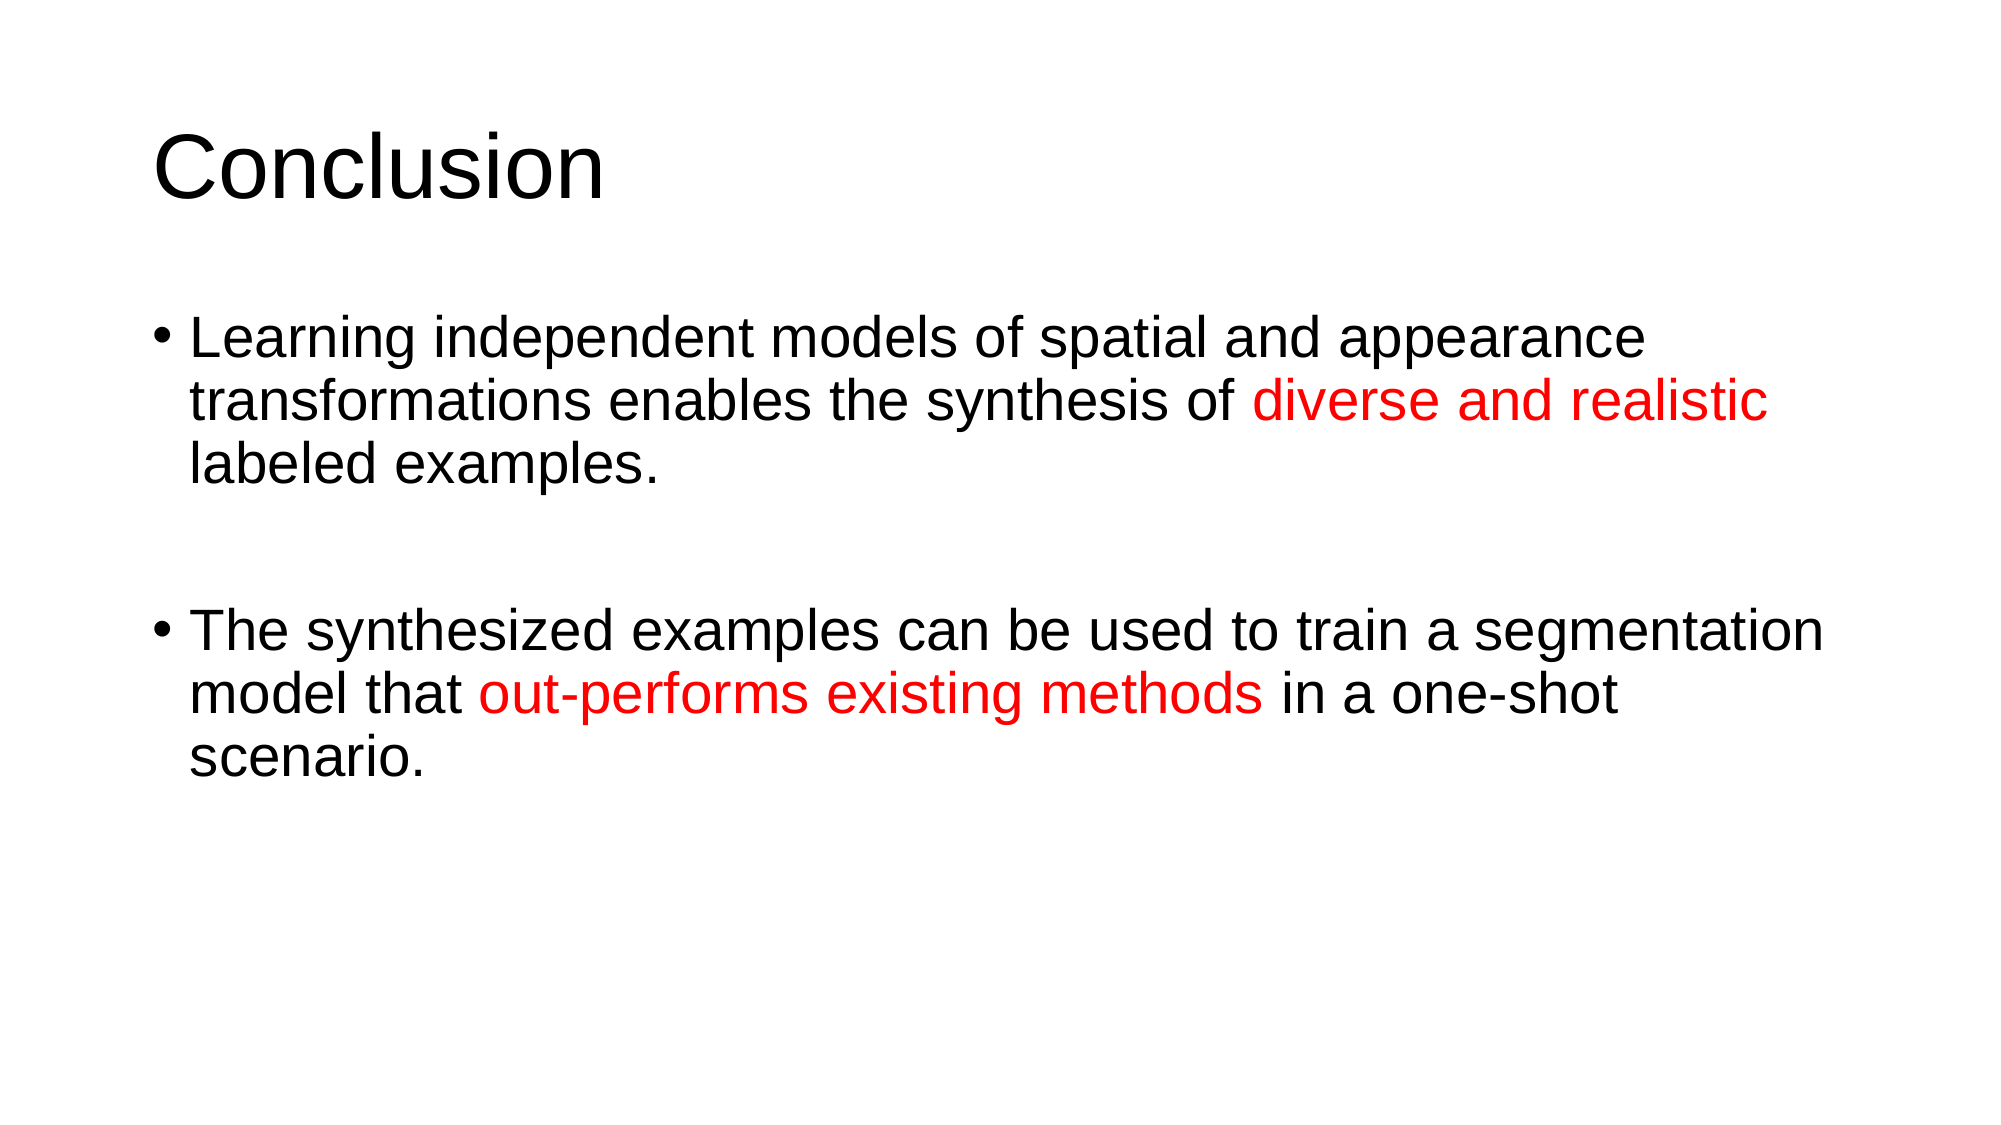

# Conclusion
Learning independent models of spatial and appearance transformations enables the synthesis of diverse and realistic labeled examples.

The synthesized examples can be used to train a segmentation model that out-performs existing methods in a one-shot scenario.